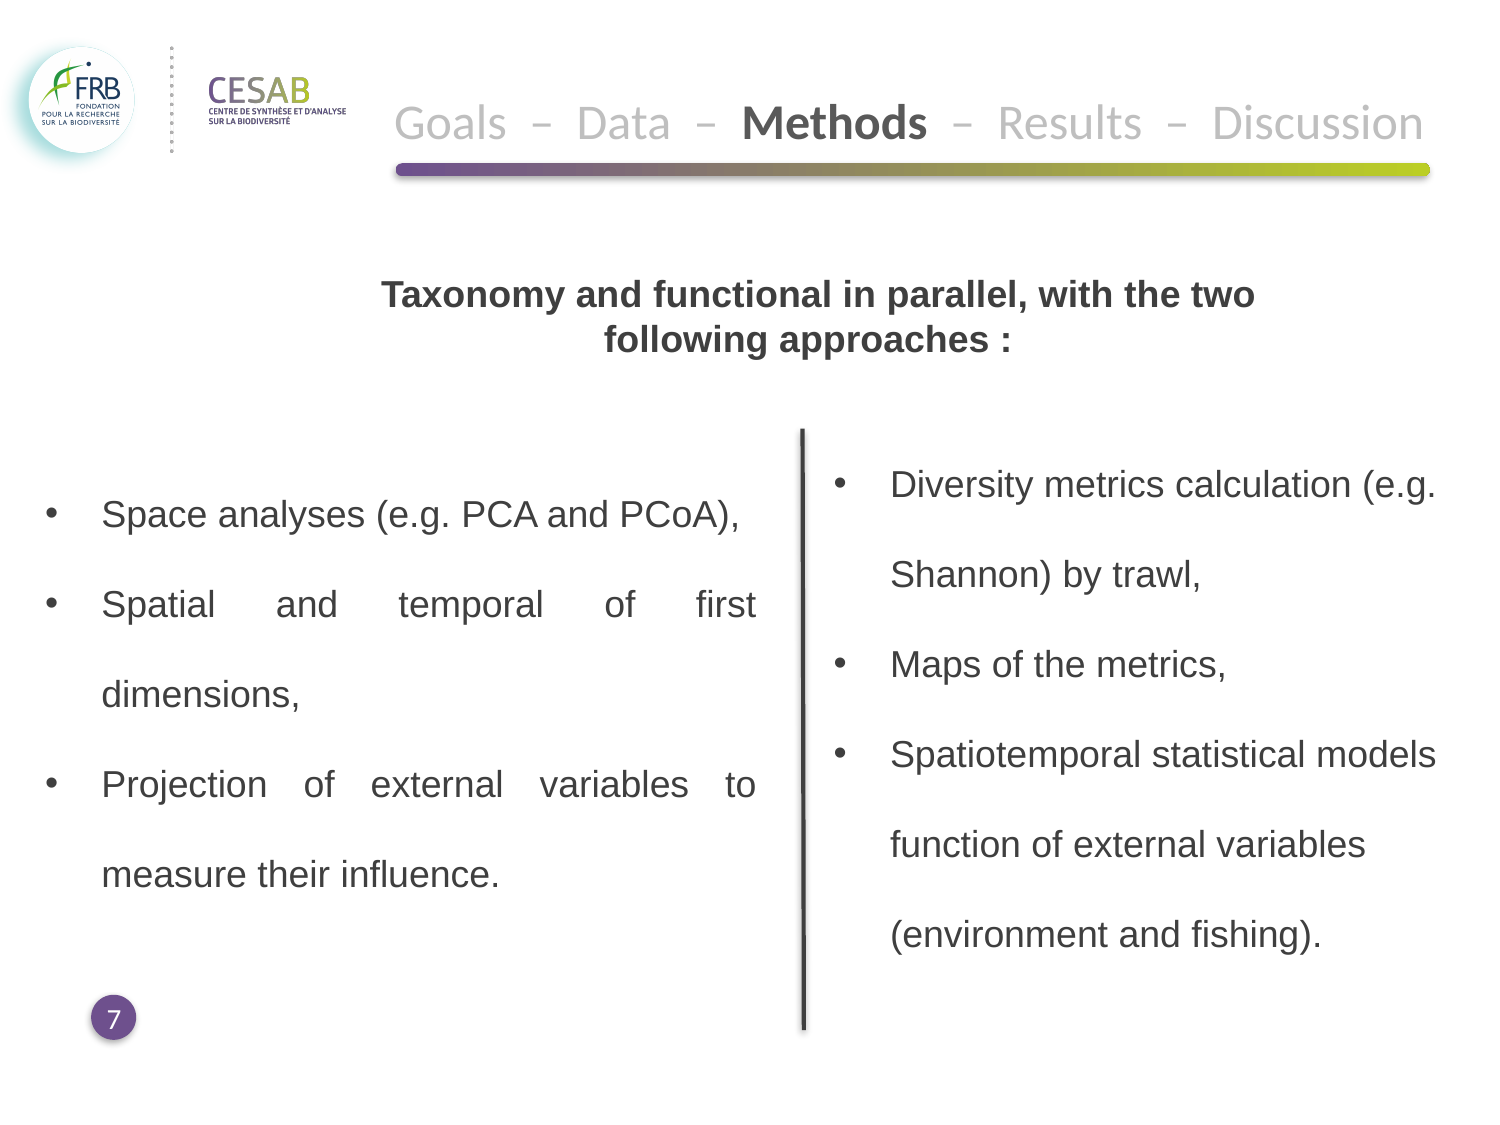

Goals  –  Data  –  Methods  –  Results  –  Discussion
Taxonomy and functional in parallel, with the two following approaches :
Diversity metrics calculation (e.g. Shannon) by trawl,
Maps of the metrics,
Spatiotemporal statistical models function of external variables (environment and fishing).
Space analyses (e.g. PCA and PCoA),
Spatial and temporal of first dimensions,
Projection of external variables to measure their influence.
7